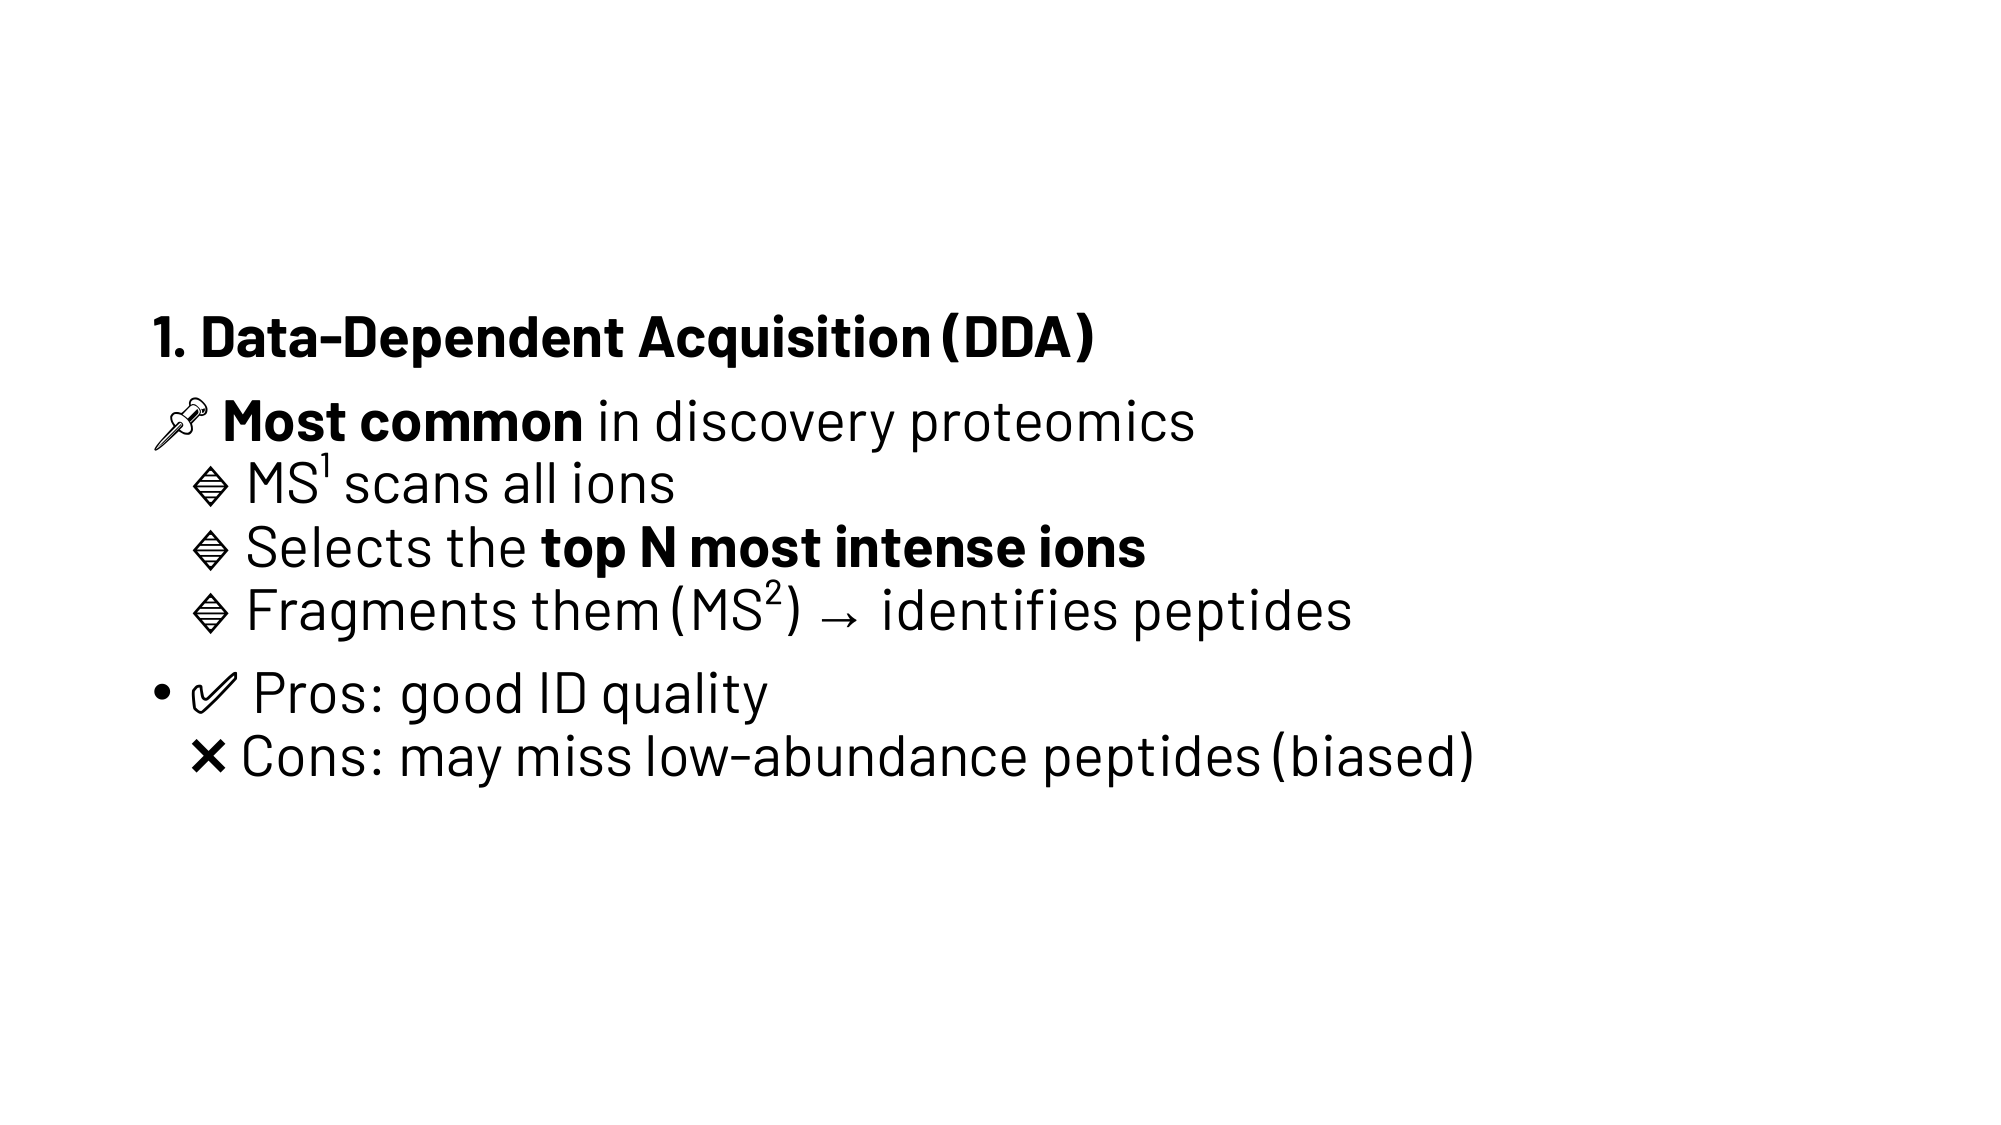

1. Data-Dependent Acquisition (DDA)
📌 Most common in discovery proteomics
🔹 MS¹ scans all ions
🔹 Selects the top N most intense ions
🔹 Fragments them (MS²) → identifies peptides
✅ Pros: good ID quality
❌ Cons: may miss low-abundance peptides (biased)